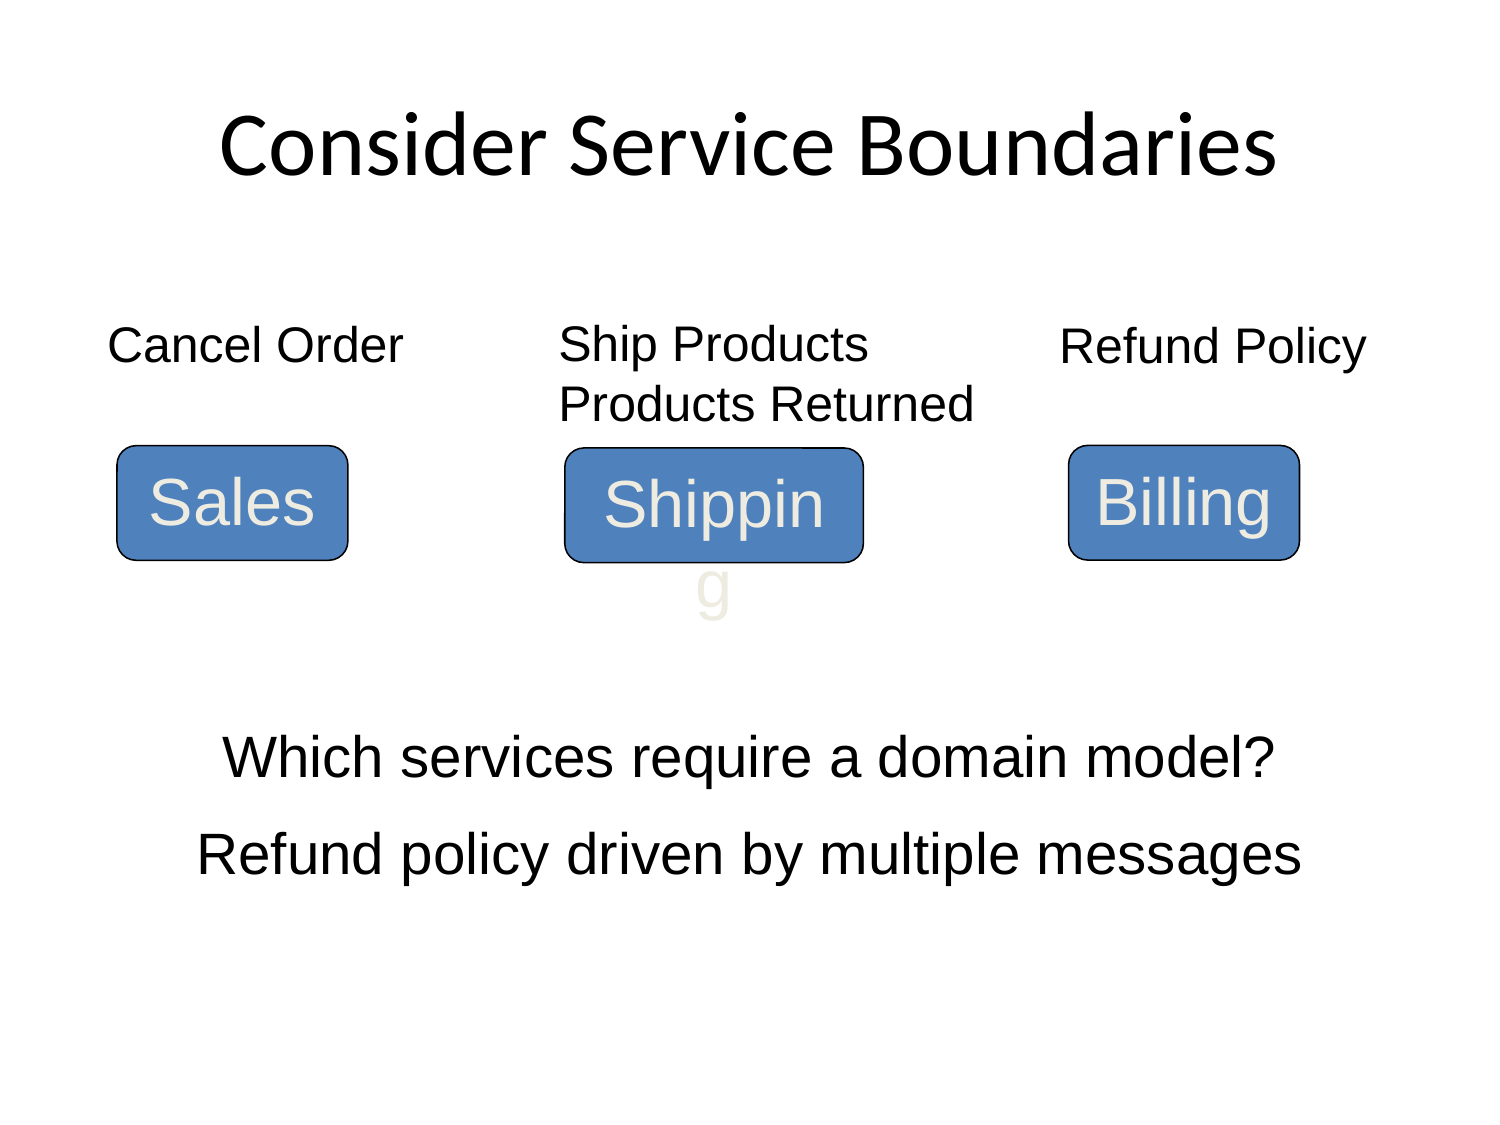

# Consider Service Boundaries
Ship Products
Products Returned
Cancel Order
Refund Policy
Billing
Sales
Shipping
Which services require a domain model?
Refund policy driven by multiple messages